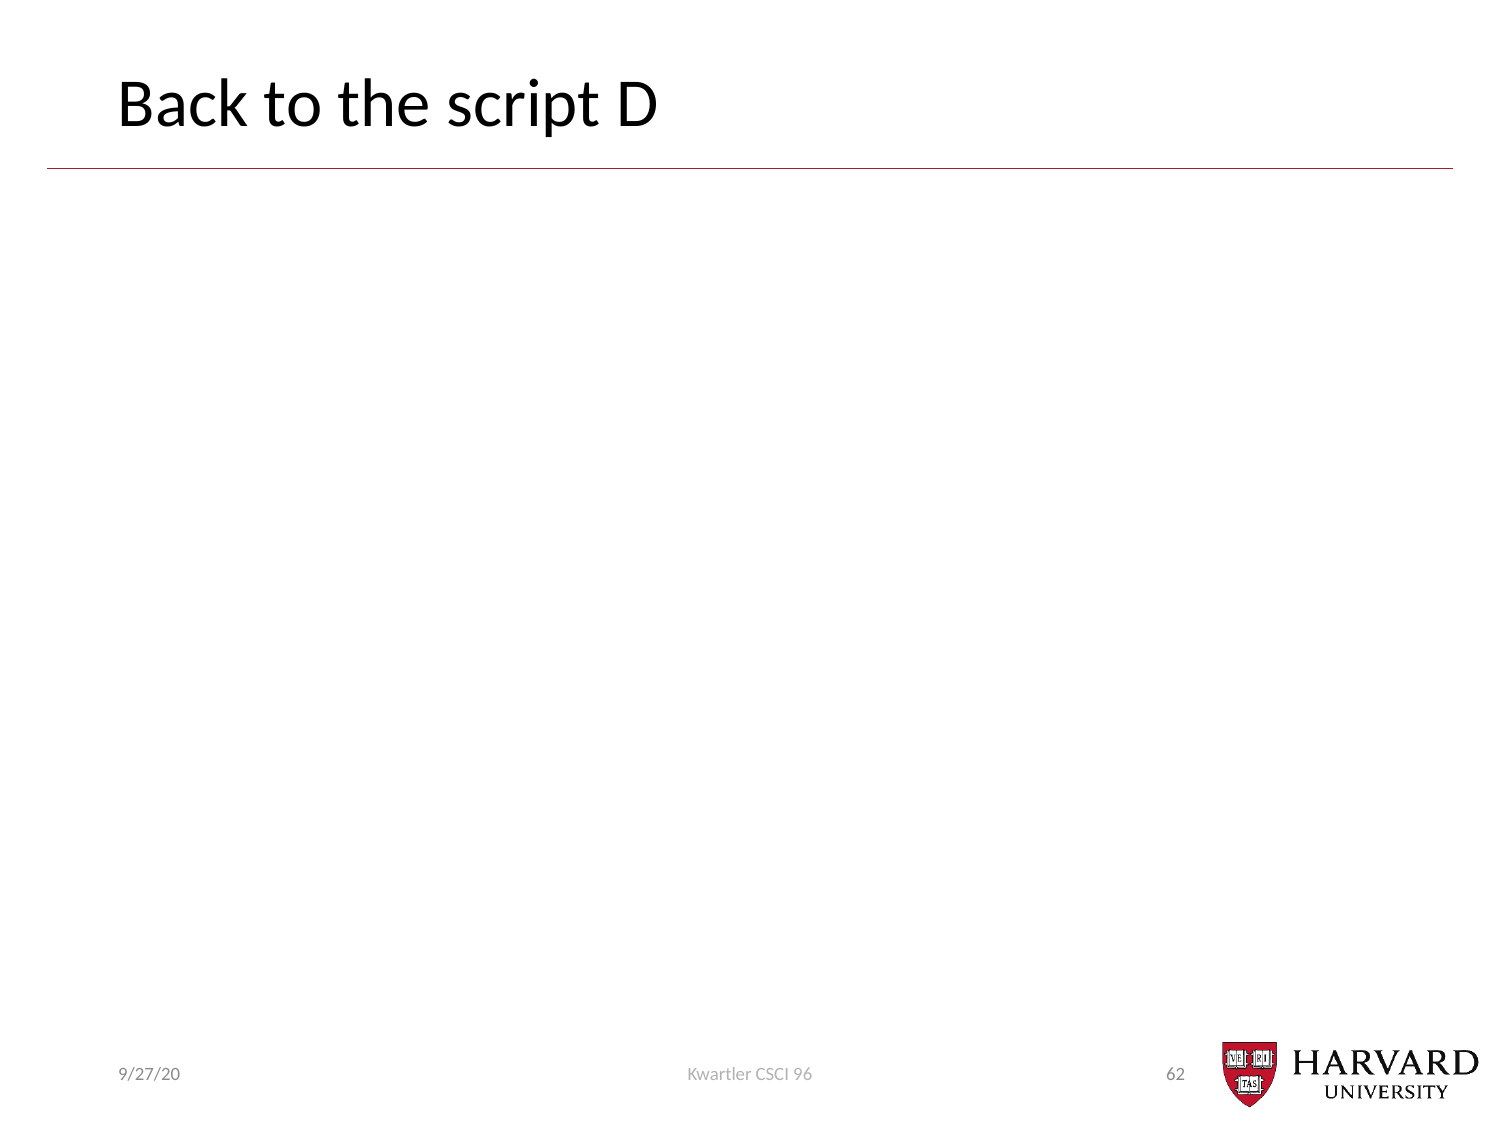

# Back to the script D
9/27/20
Kwartler CSCI 96
62